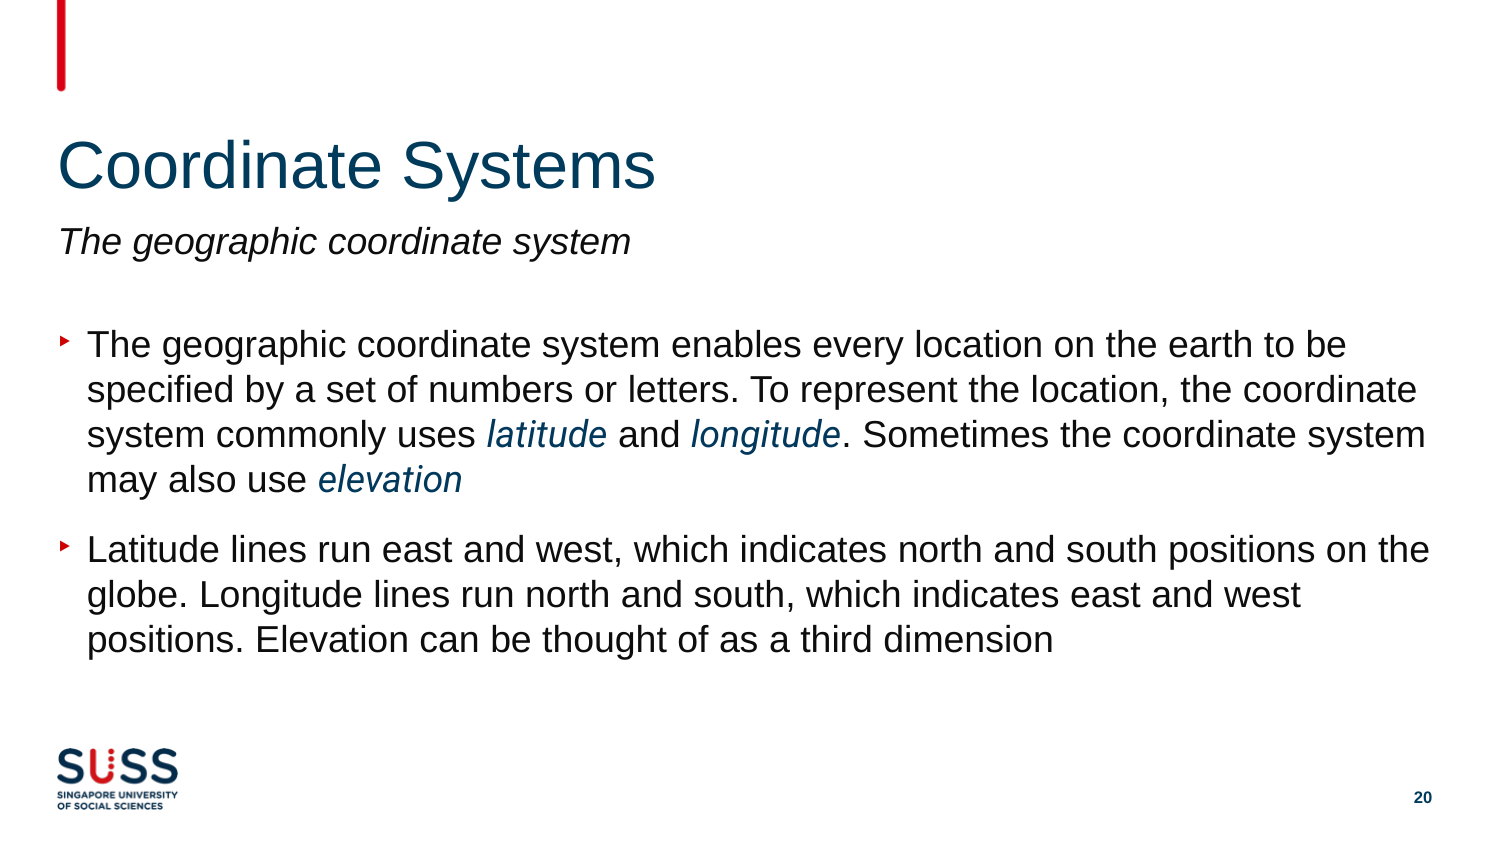

# Coordinate Systems
The geographic coordinate system
The geographic coordinate system enables every location on the earth to be specified by a set of numbers or letters. To represent the location, the coordinate system commonly uses latitude and longitude. Sometimes the coordinate system may also use elevation
Latitude lines run east and west, which indicates north and south positions on the globe. Longitude lines run north and south, which indicates east and west positions. Elevation can be thought of as a third dimension